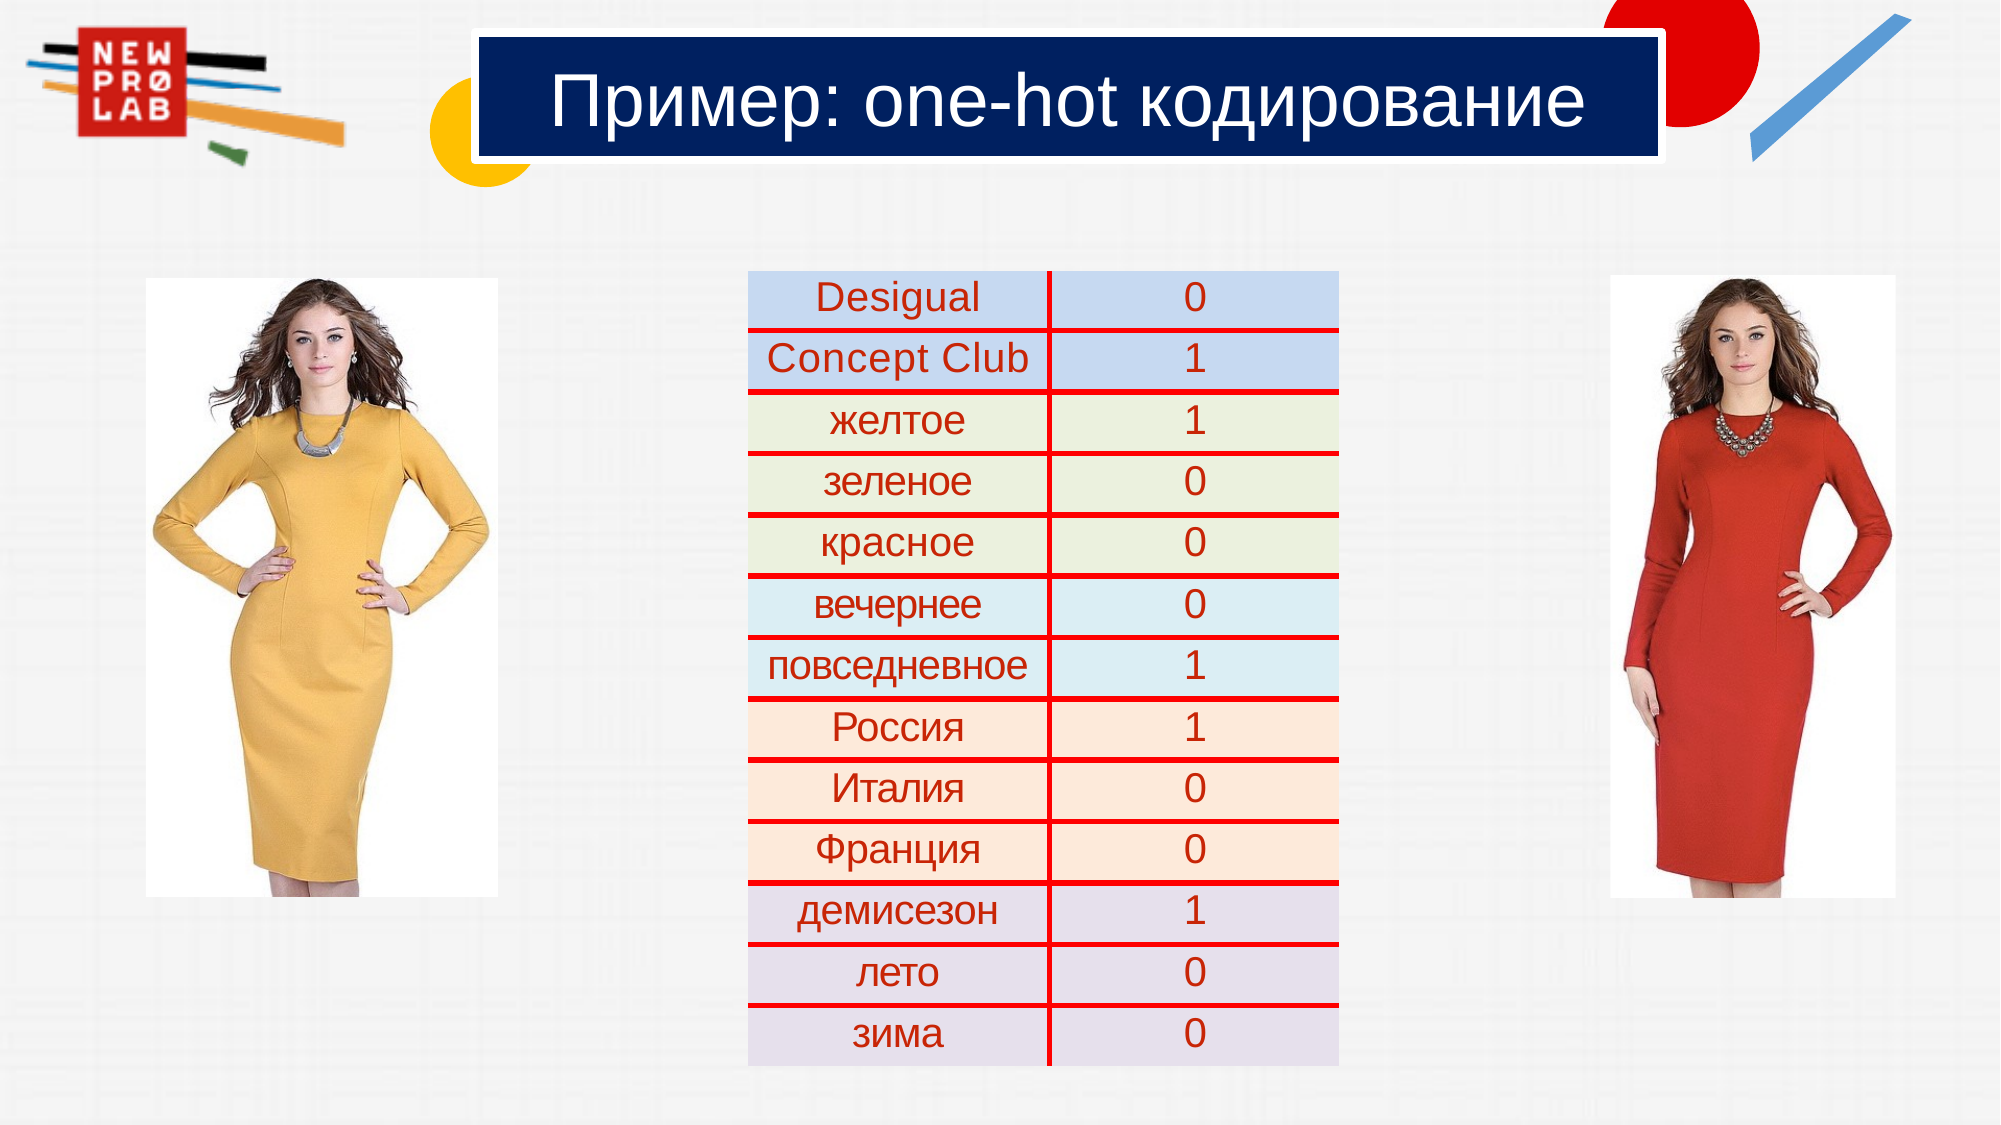

# Пример: one-hot кодирование
| Desigual | 0 |
| --- | --- |
| Concept Club | 1 |
| желтое | 1 |
| зеленое | 0 |
| красное | 0 |
| вечернее | 0 |
| повседневное | 1 |
| Россия | 1 |
| Италия | 0 |
| Франция | 0 |
| демисезон | 1 |
| лето | 0 |
| зима | 0 |